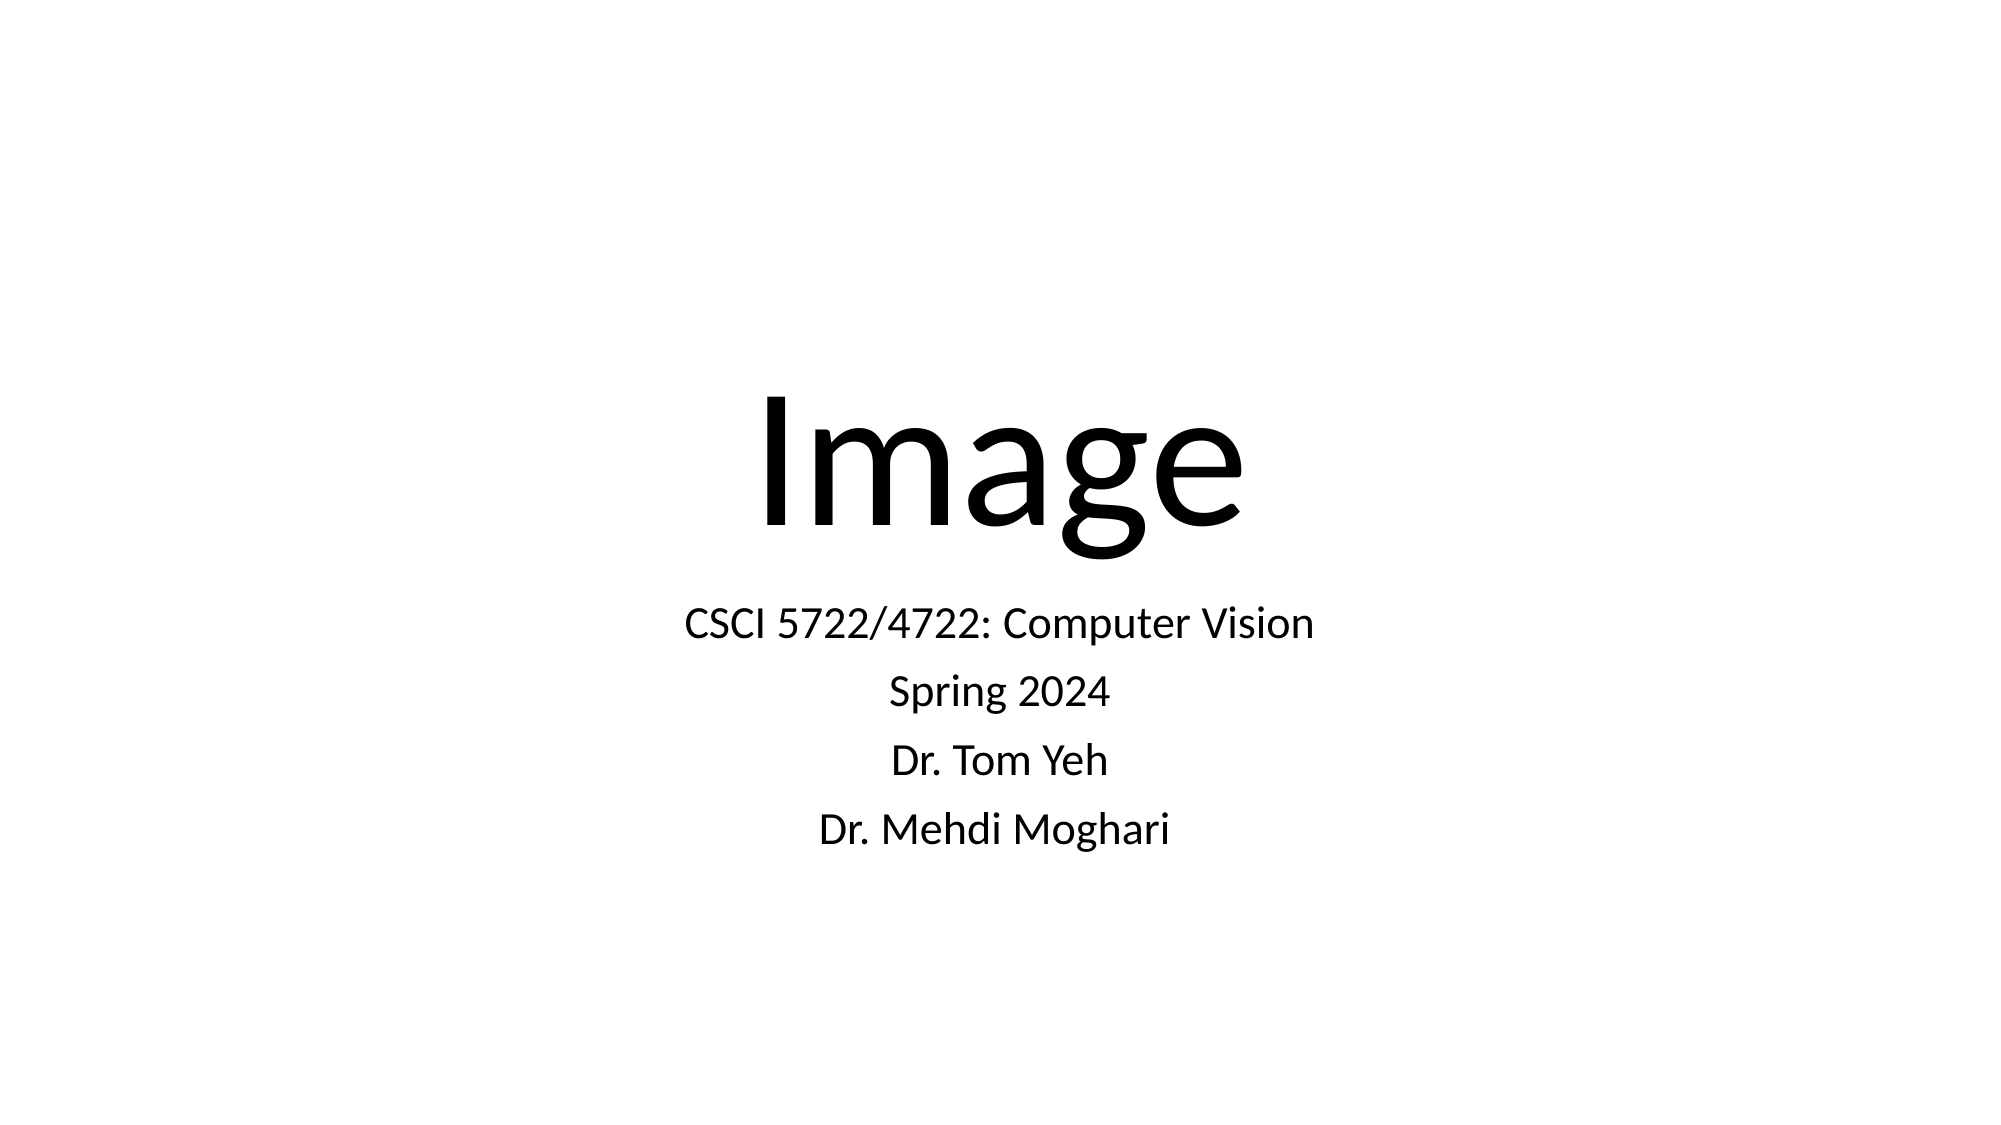

# Image
CSCI 5722/4722: Computer Vision
Spring 2024
Dr. Tom Yeh
Dr. Mehdi Moghari